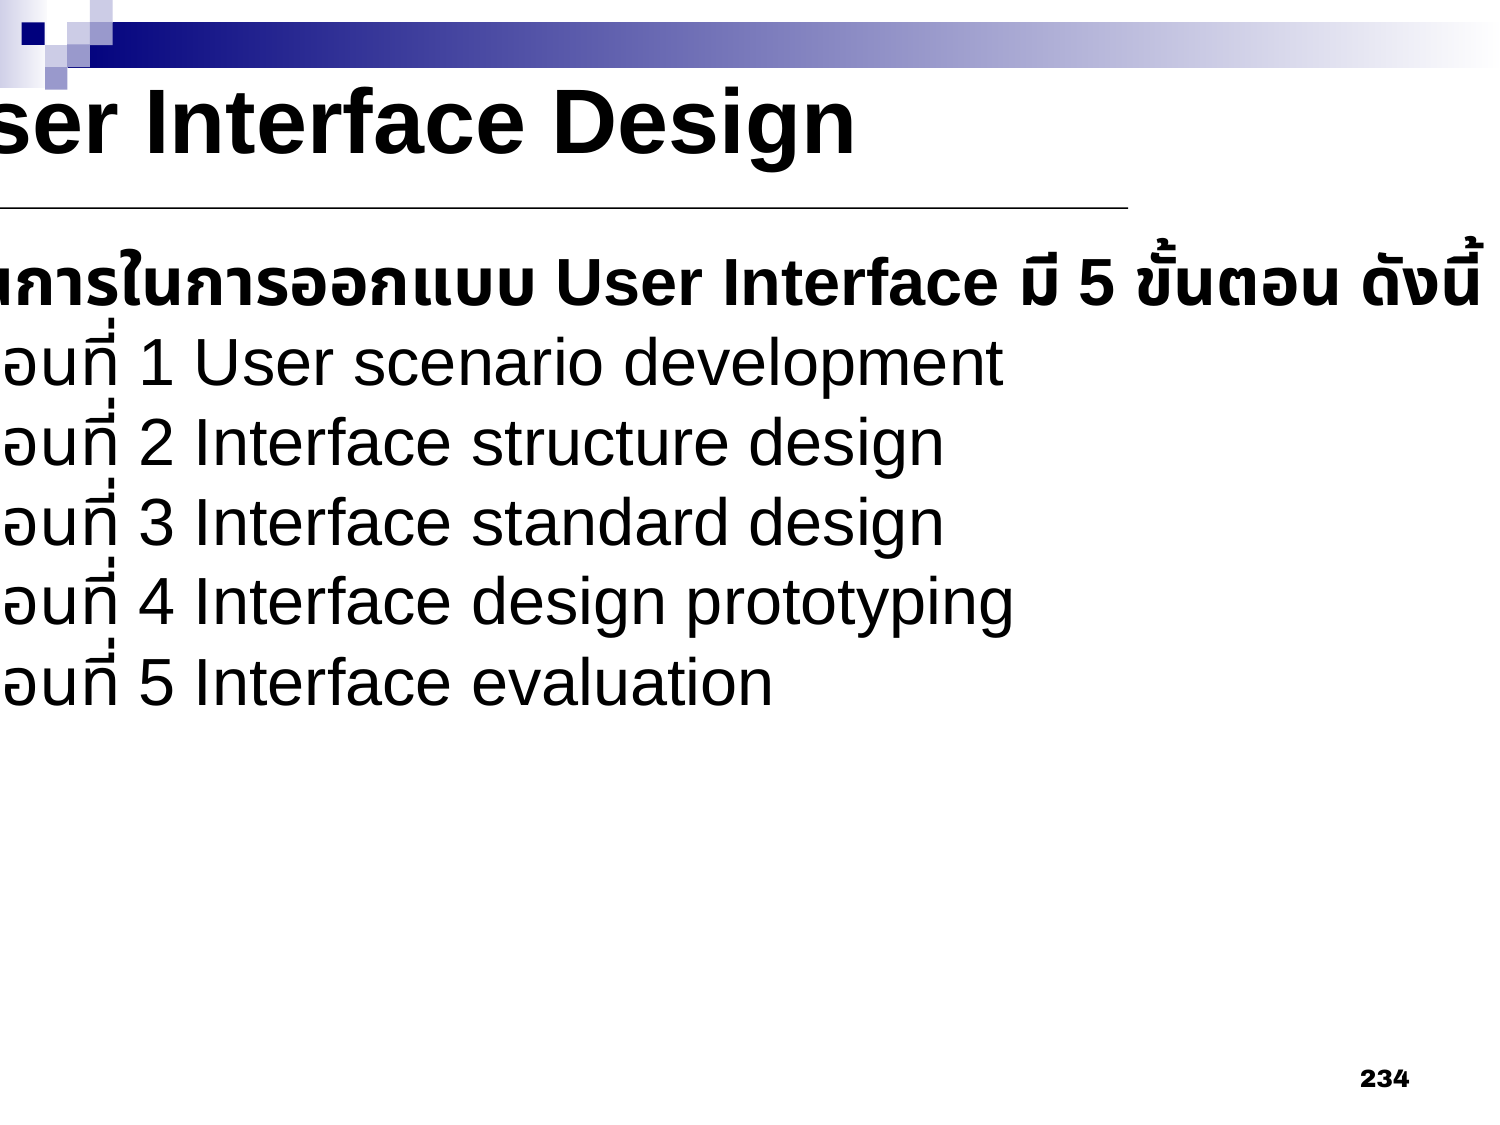

User Interface Design

กระบวนการในการออกแบบ User Interface มี 5 ขั้นตอน ดังนี้
     ขั้นตอนที่ 1 User scenario development
     ขั้นตอนที่ 2 Interface structure design
     ขั้นตอนที่ 3 Interface standard design
     ขั้นตอนที่ 4 Interface design prototyping
     ขั้นตอนที่ 5 Interface evaluation
234